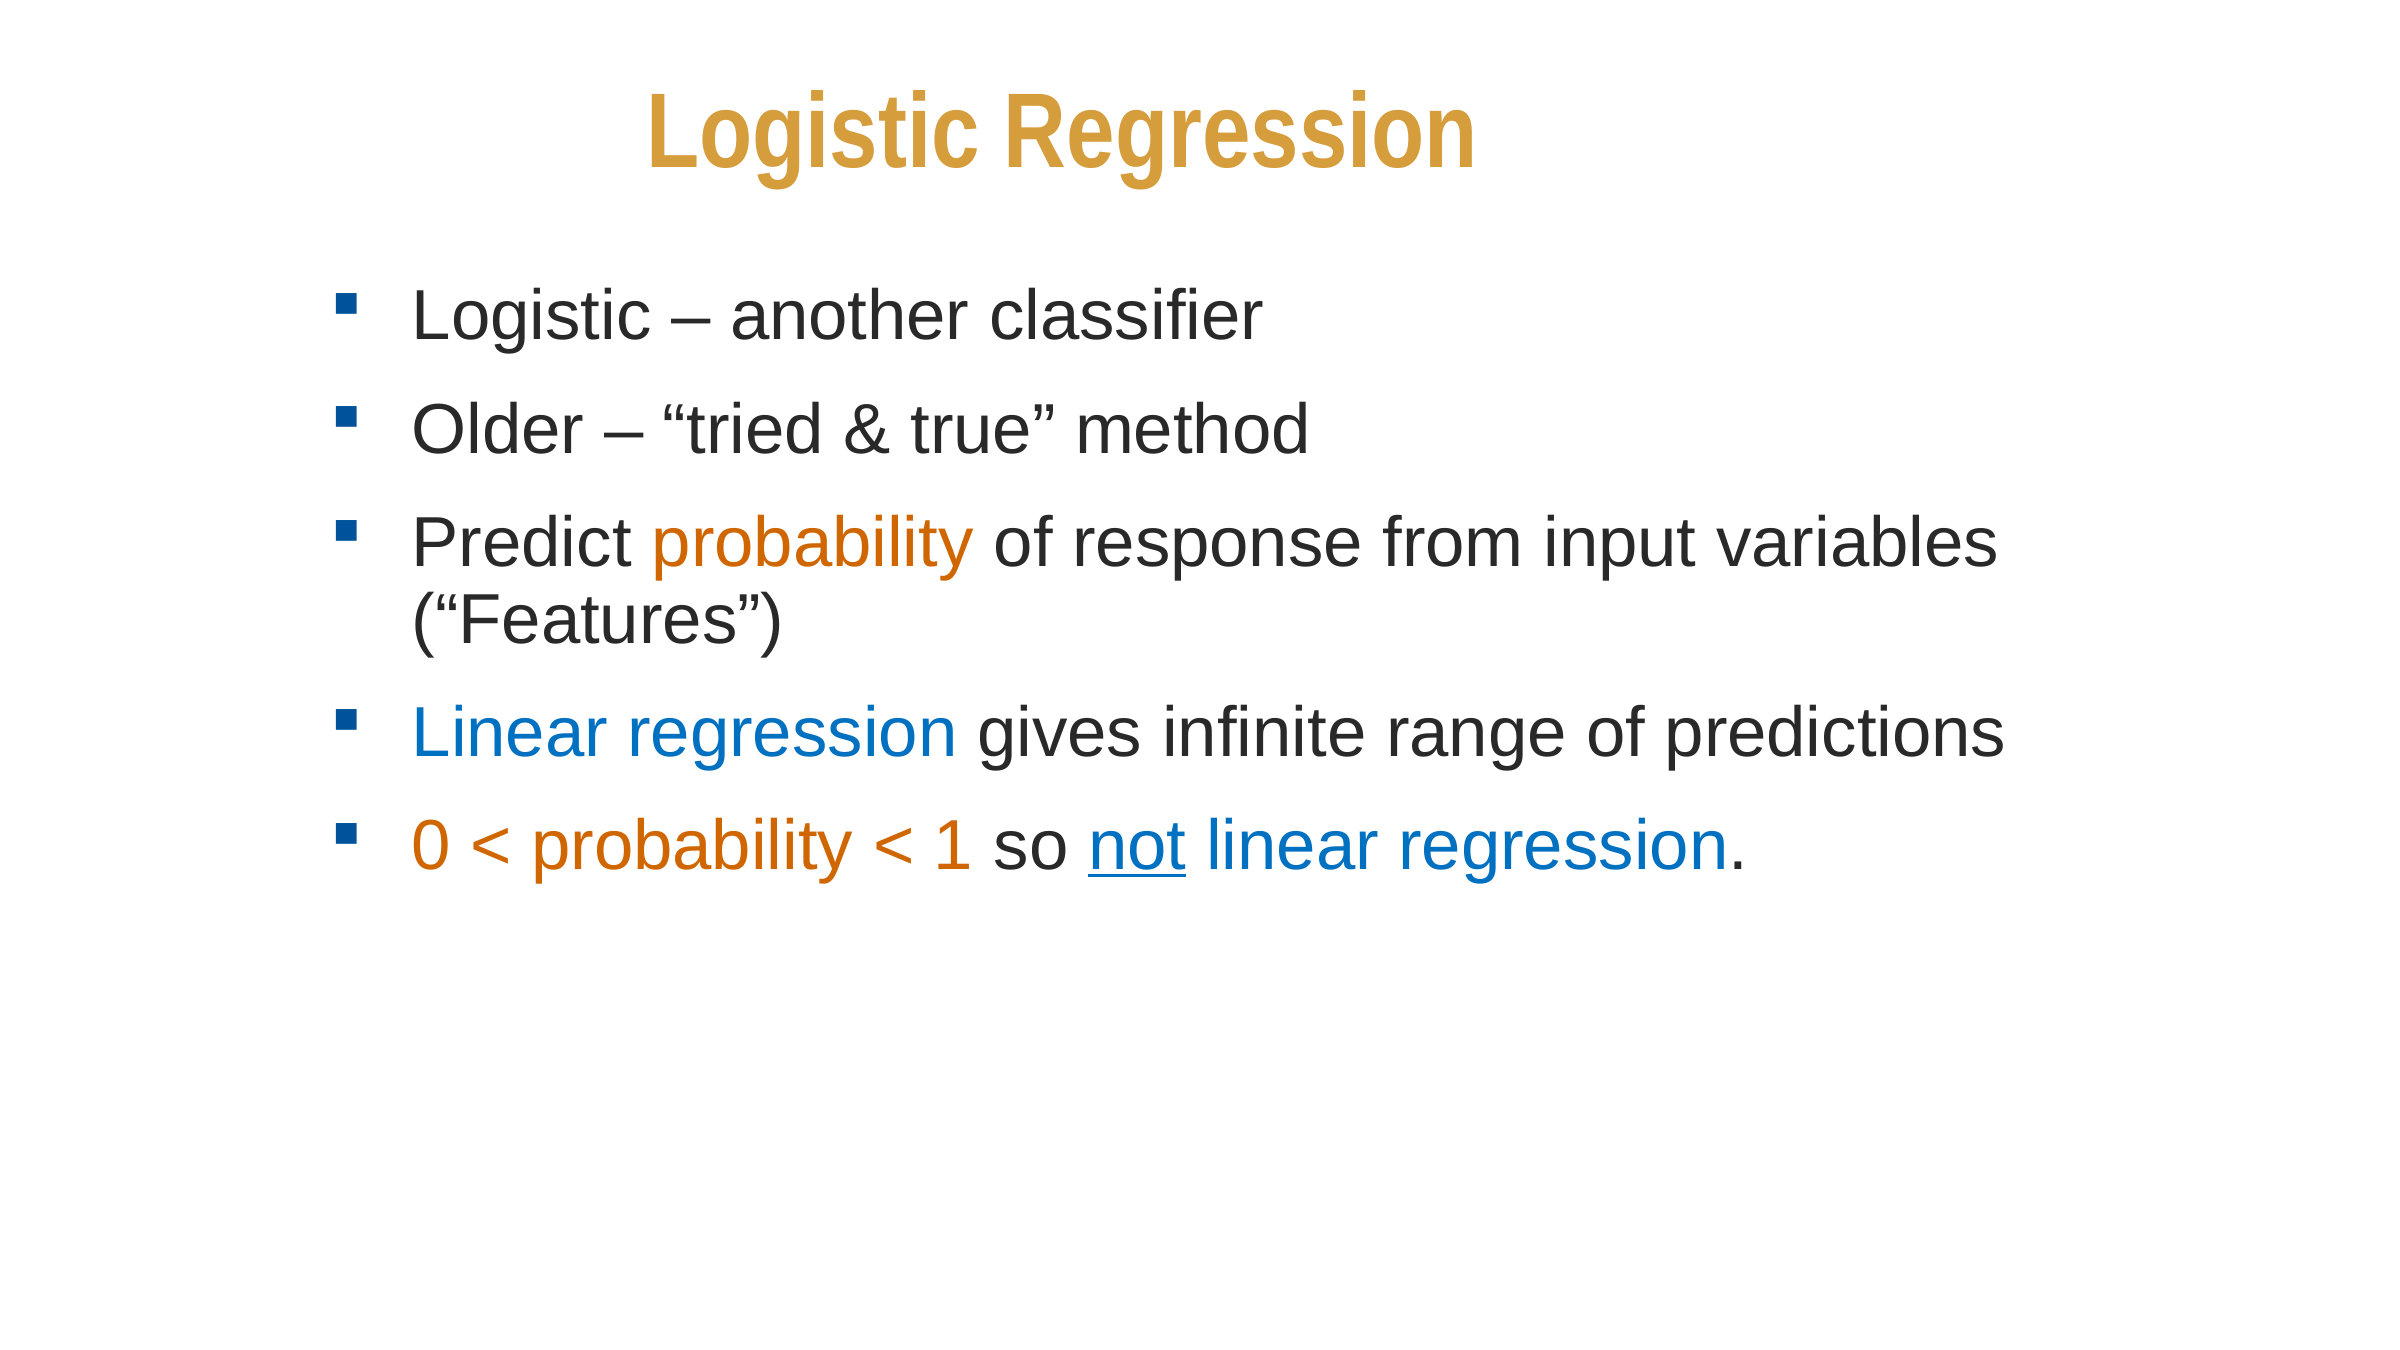

Logistic Regression
Logistic – another classifier
Older – “tried & true” method
Predict probability of response from input variables (“Features”)
Linear regression gives infinite range of predictions
0 < probability < 1 so not linear regression.